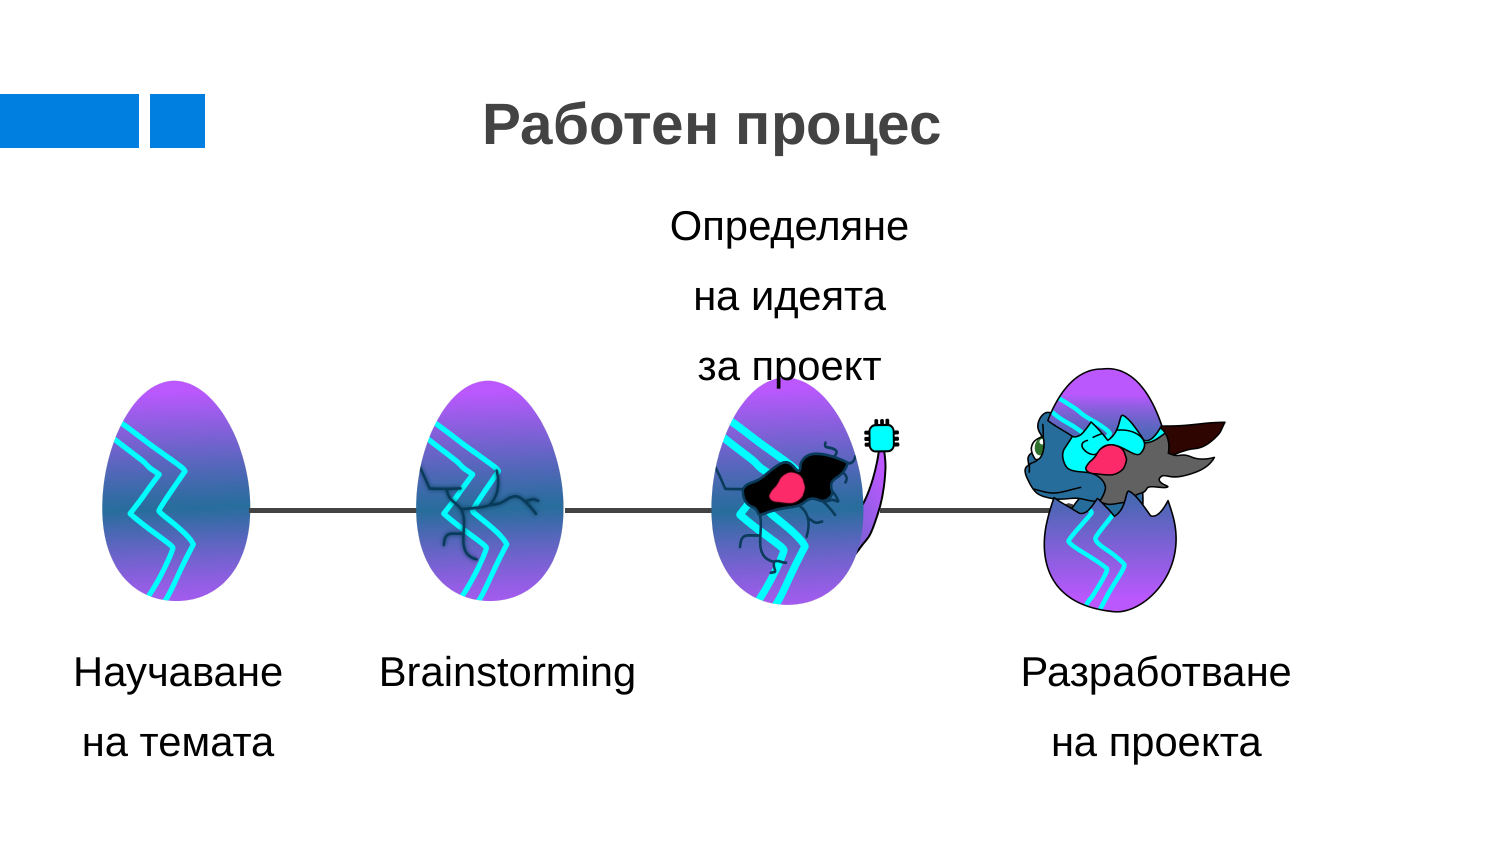

# Работен процес
Определяне на идеята за проект

Brainstorming
Разработване на проекта
Научаване на темата